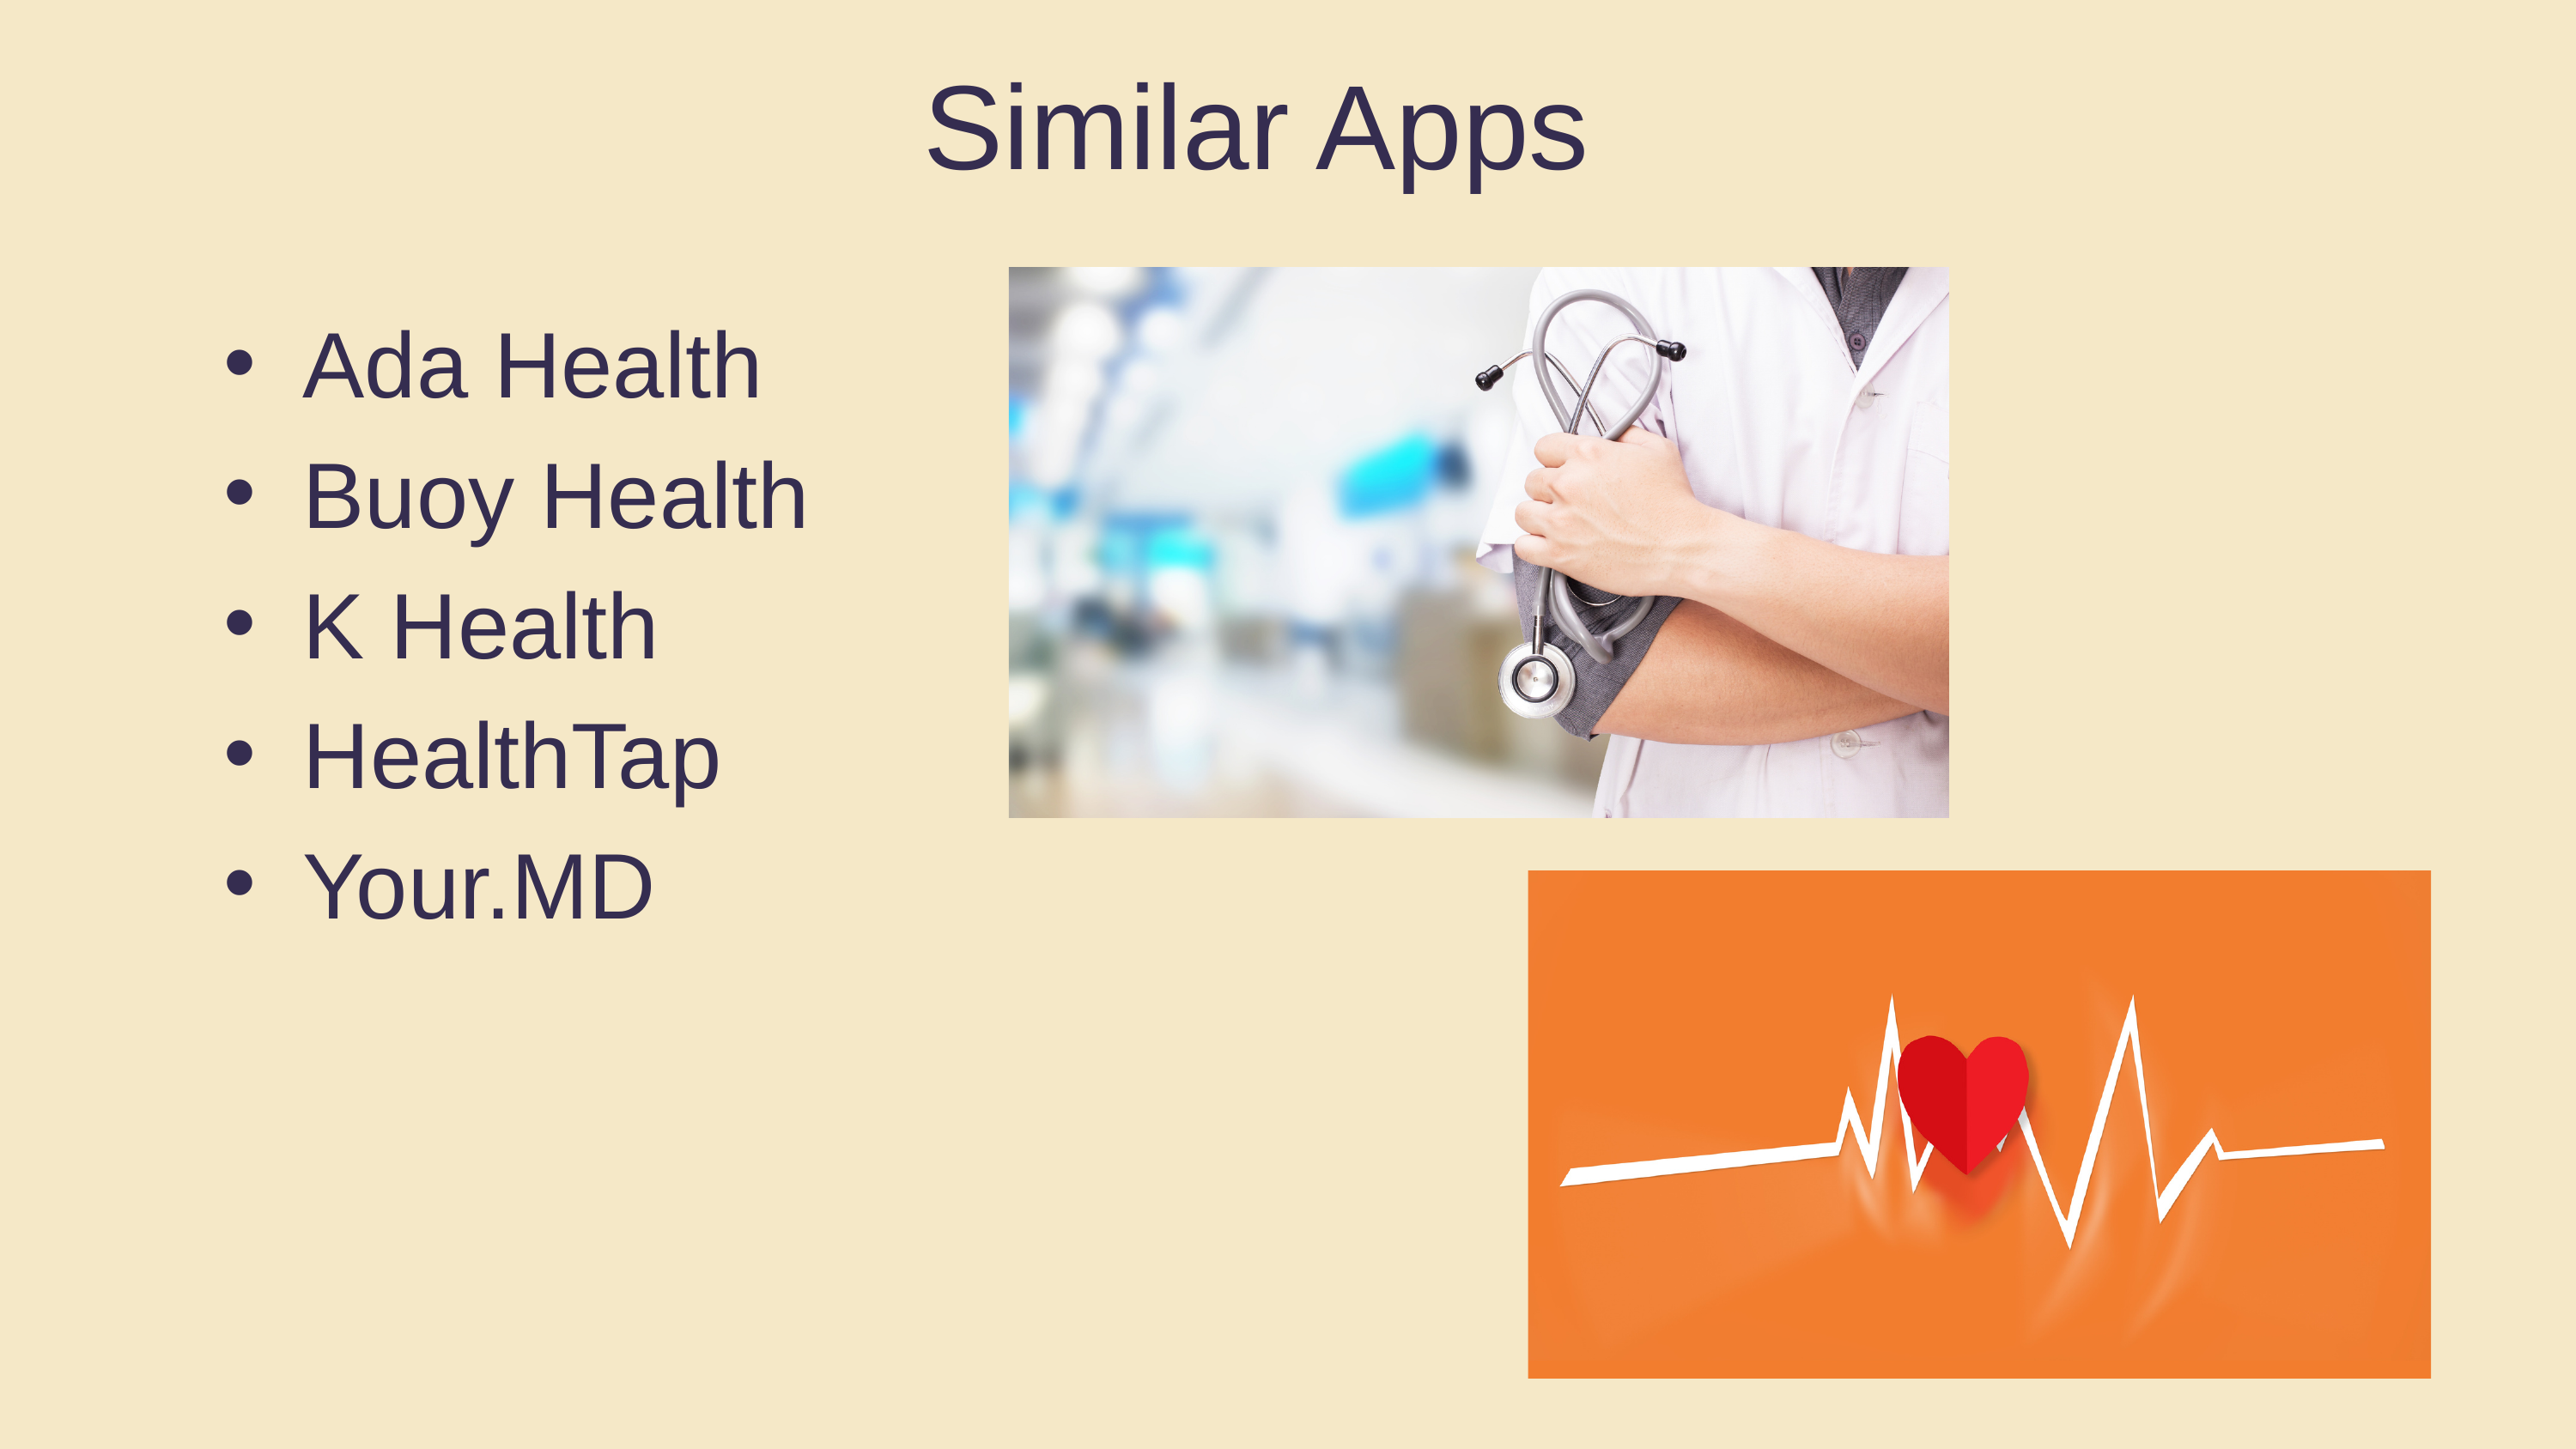

Similar Apps

Ada Health
Buoy Health
K Health
HealthTap
Your.MD